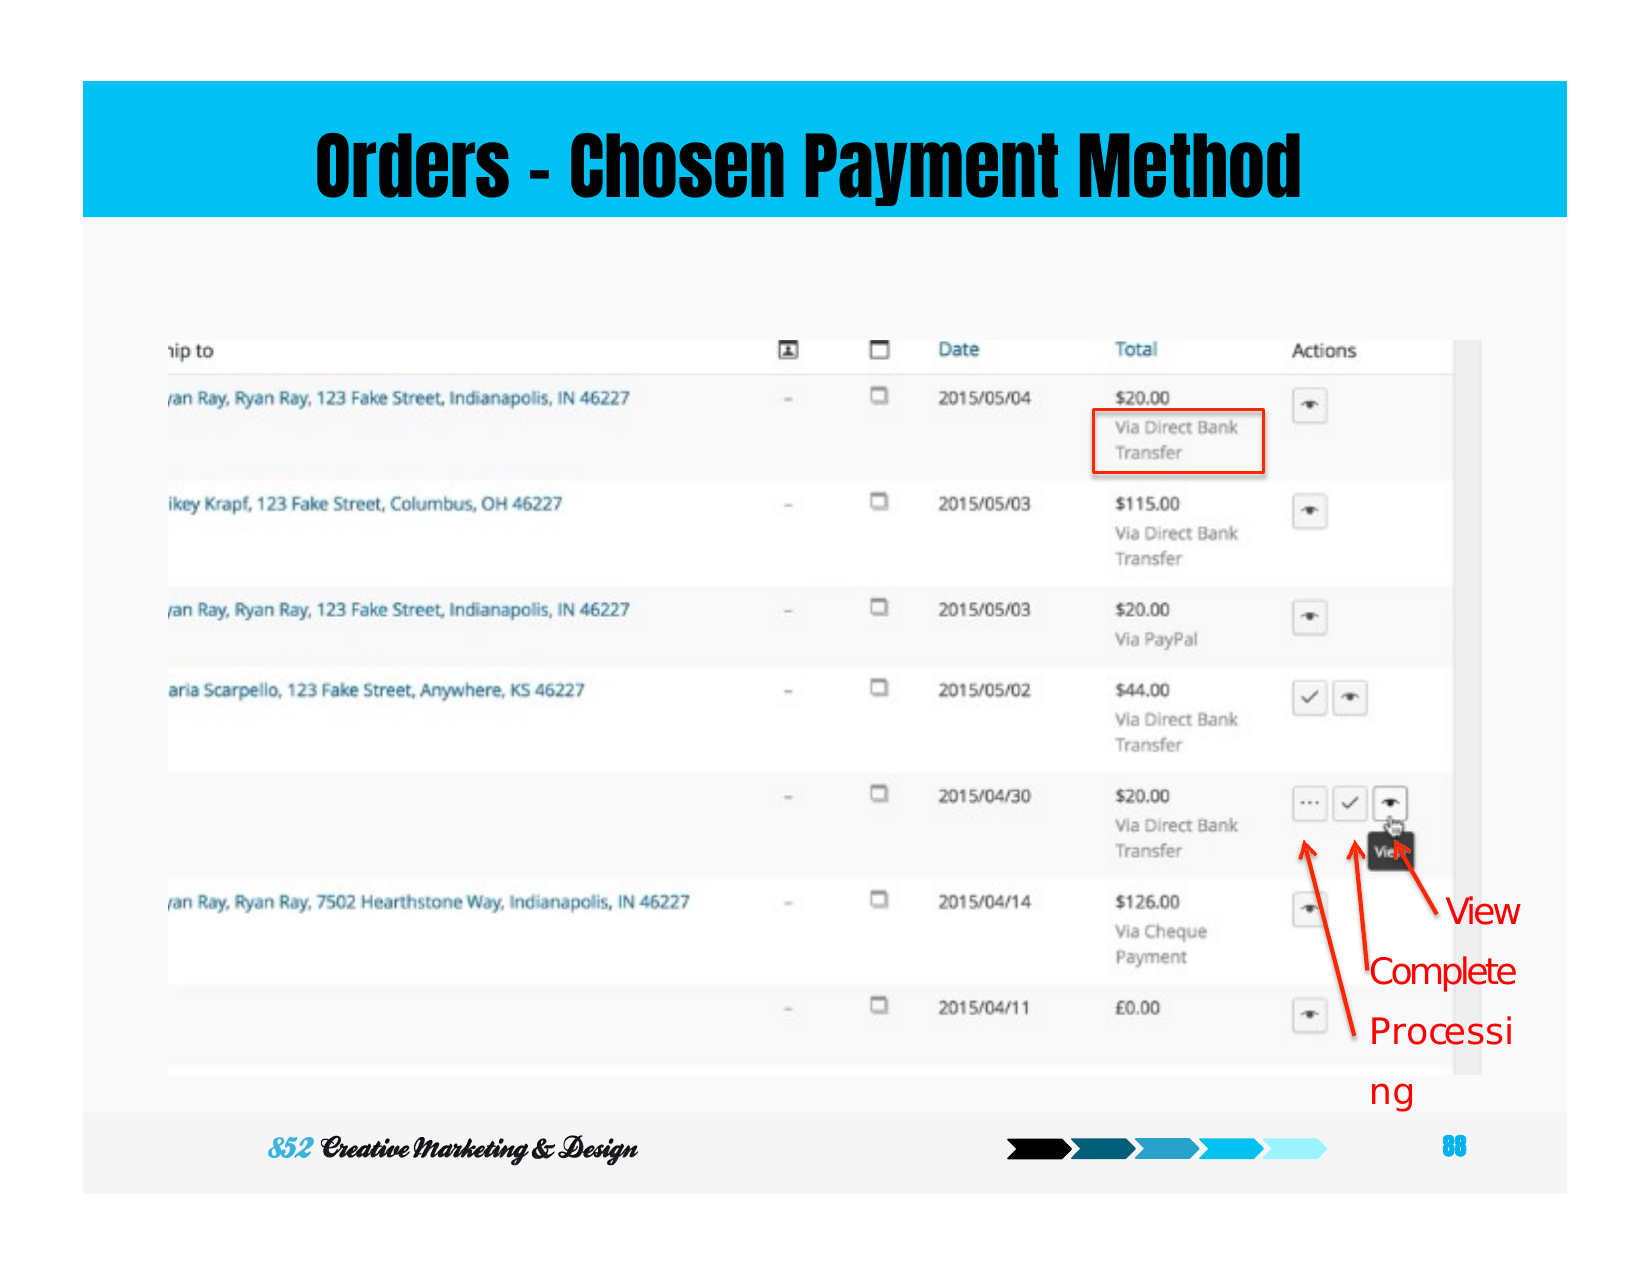

# Orders – Chosen Payment Method

View  Complete  Processing
88